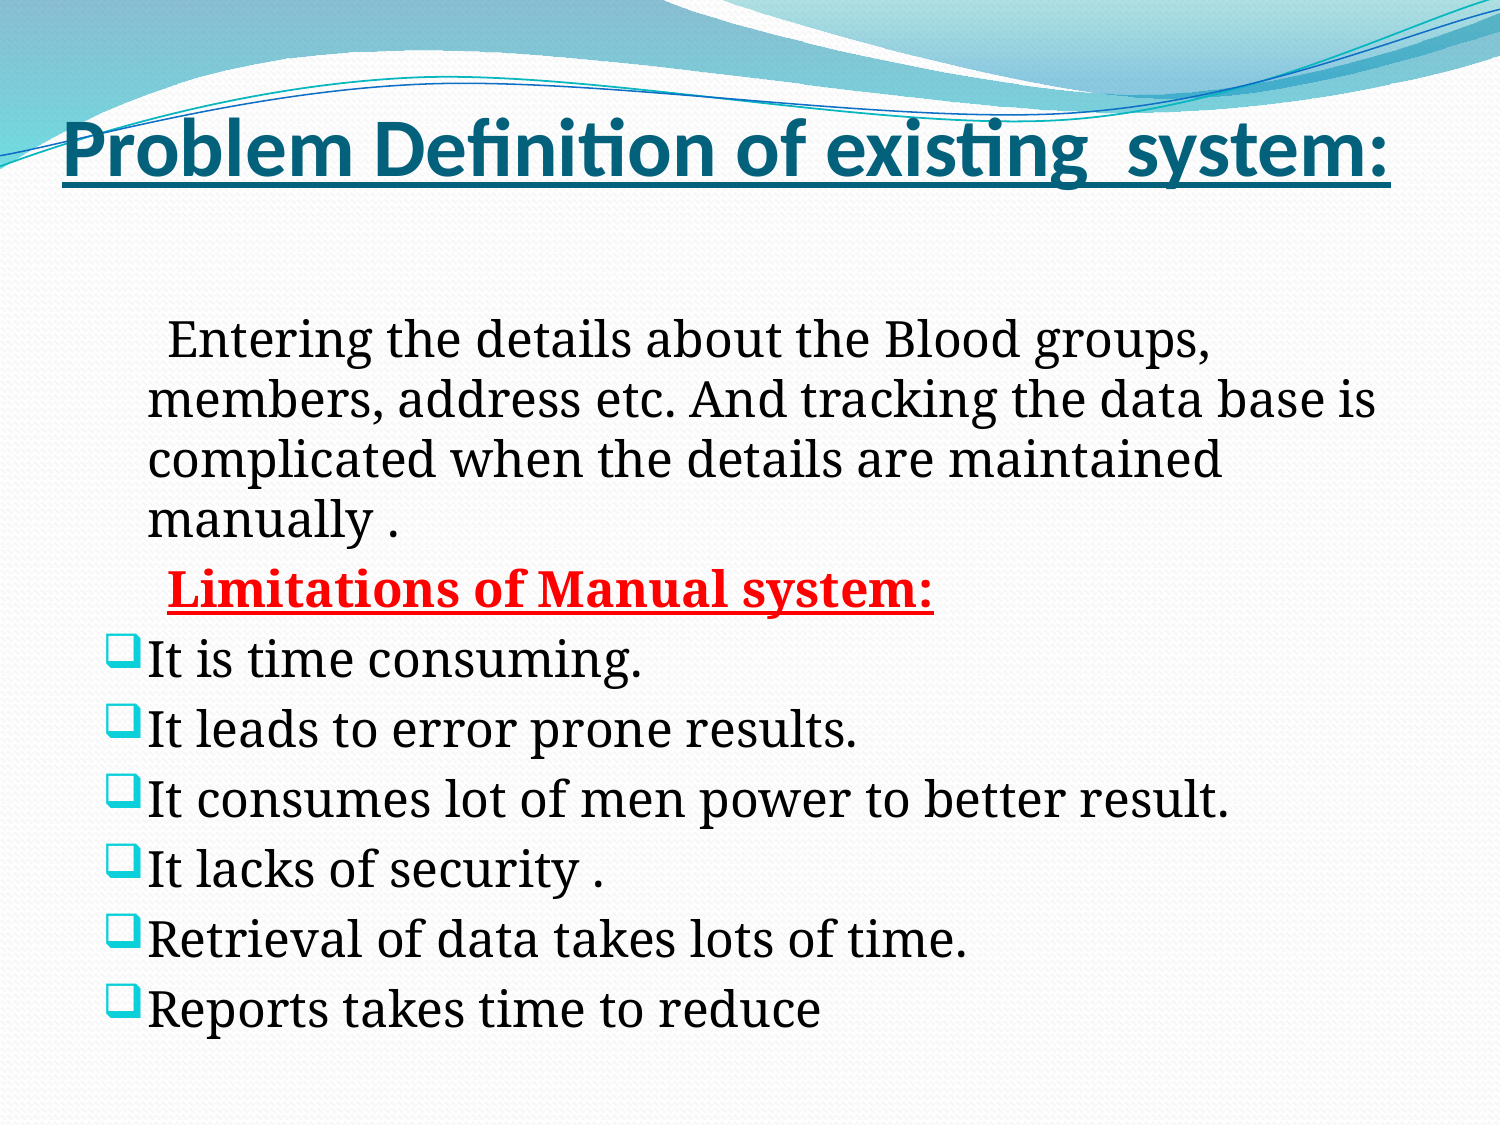

# Problem Definition of existing  system:
     Entering the details about the Blood groups, members, address etc. And tracking the data base is complicated when the details are maintained manually .
     Limitations of Manual system:
It is time consuming.
It leads to error prone results.
It consumes lot of men power to better result.
It lacks of security .
Retrieval of data takes lots of time.
Reports takes time to reduce